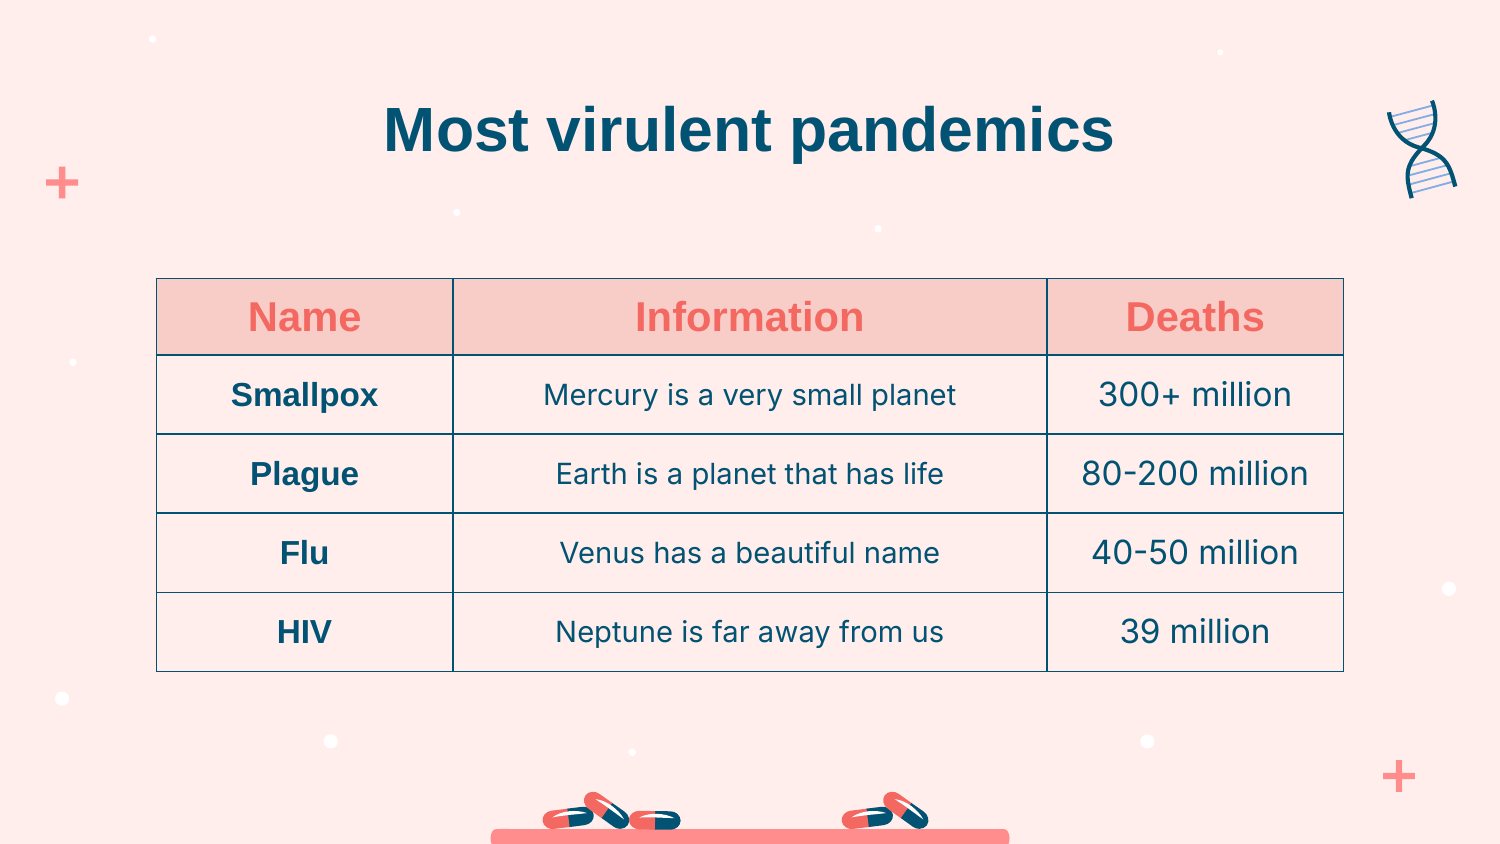

# Most virulent pandemics

| Name | Information |  | Deaths |
| --- | --- | --- | --- |
| Smallpox | Mercury is a very small planet |  | 300+ million |
| Plague | Earth is a planet that has life |  | 80-200 million |
| Flu | Venus has a beautiful name |  | 40-50 million |
| HIV | Neptune is far away from us |  | 39 million |